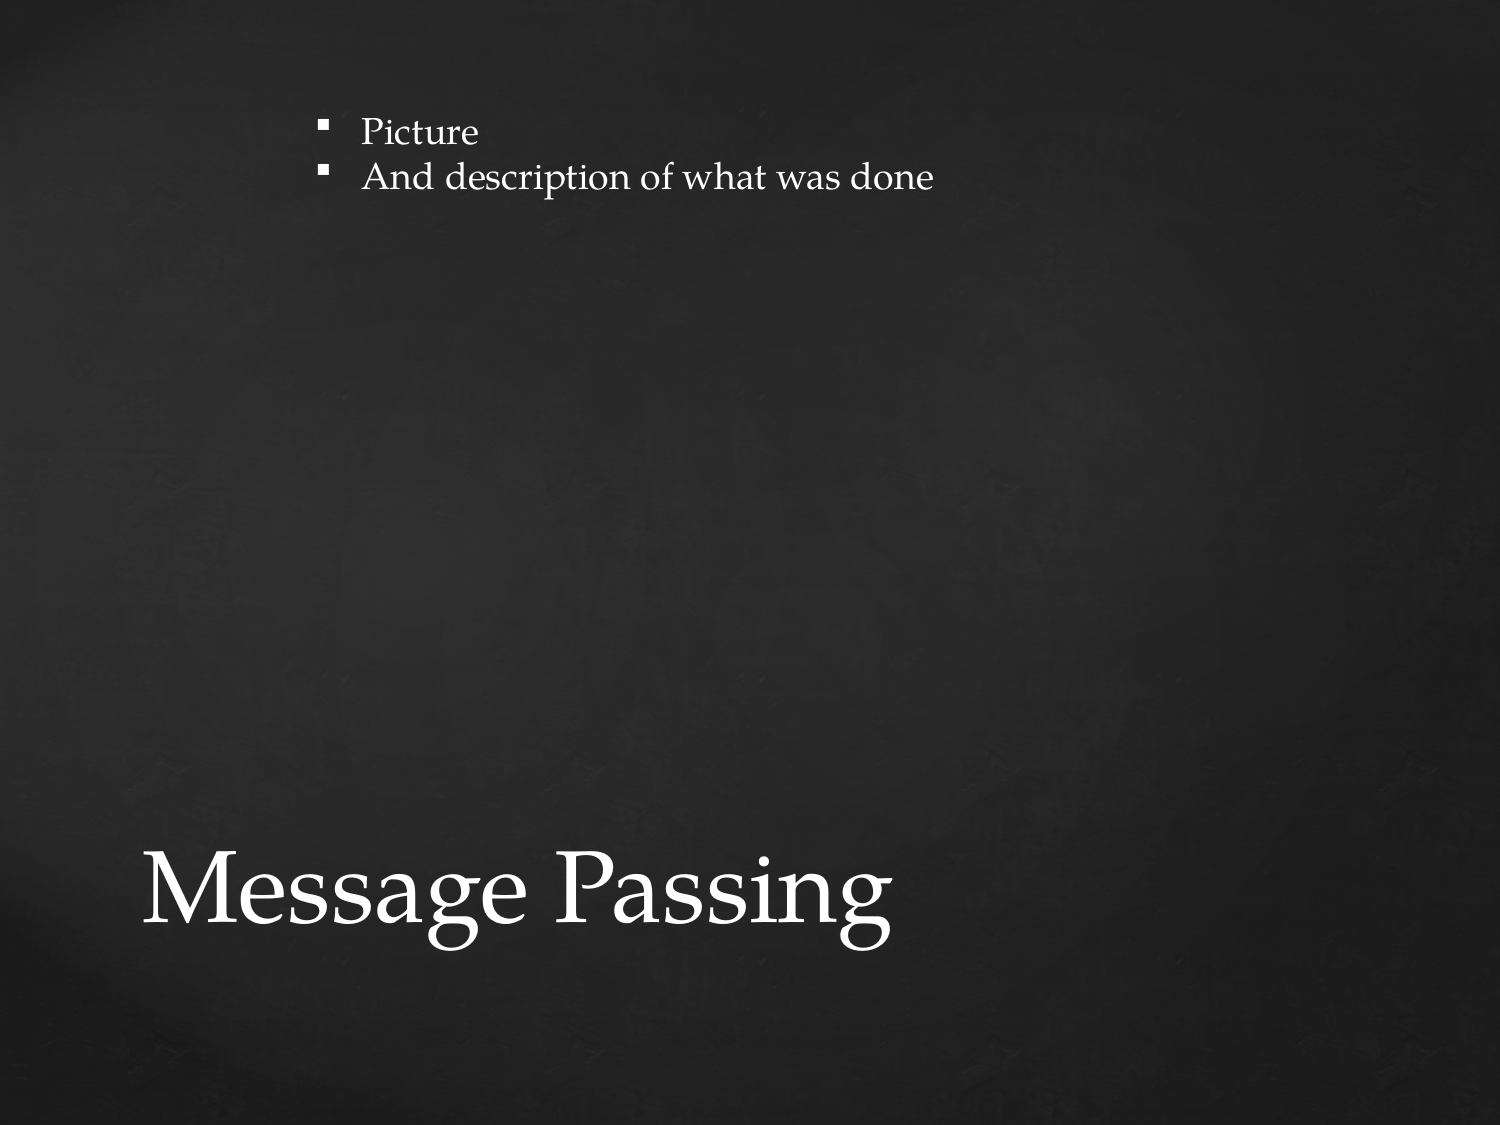

Picture
And description of what was done
# Message Passing